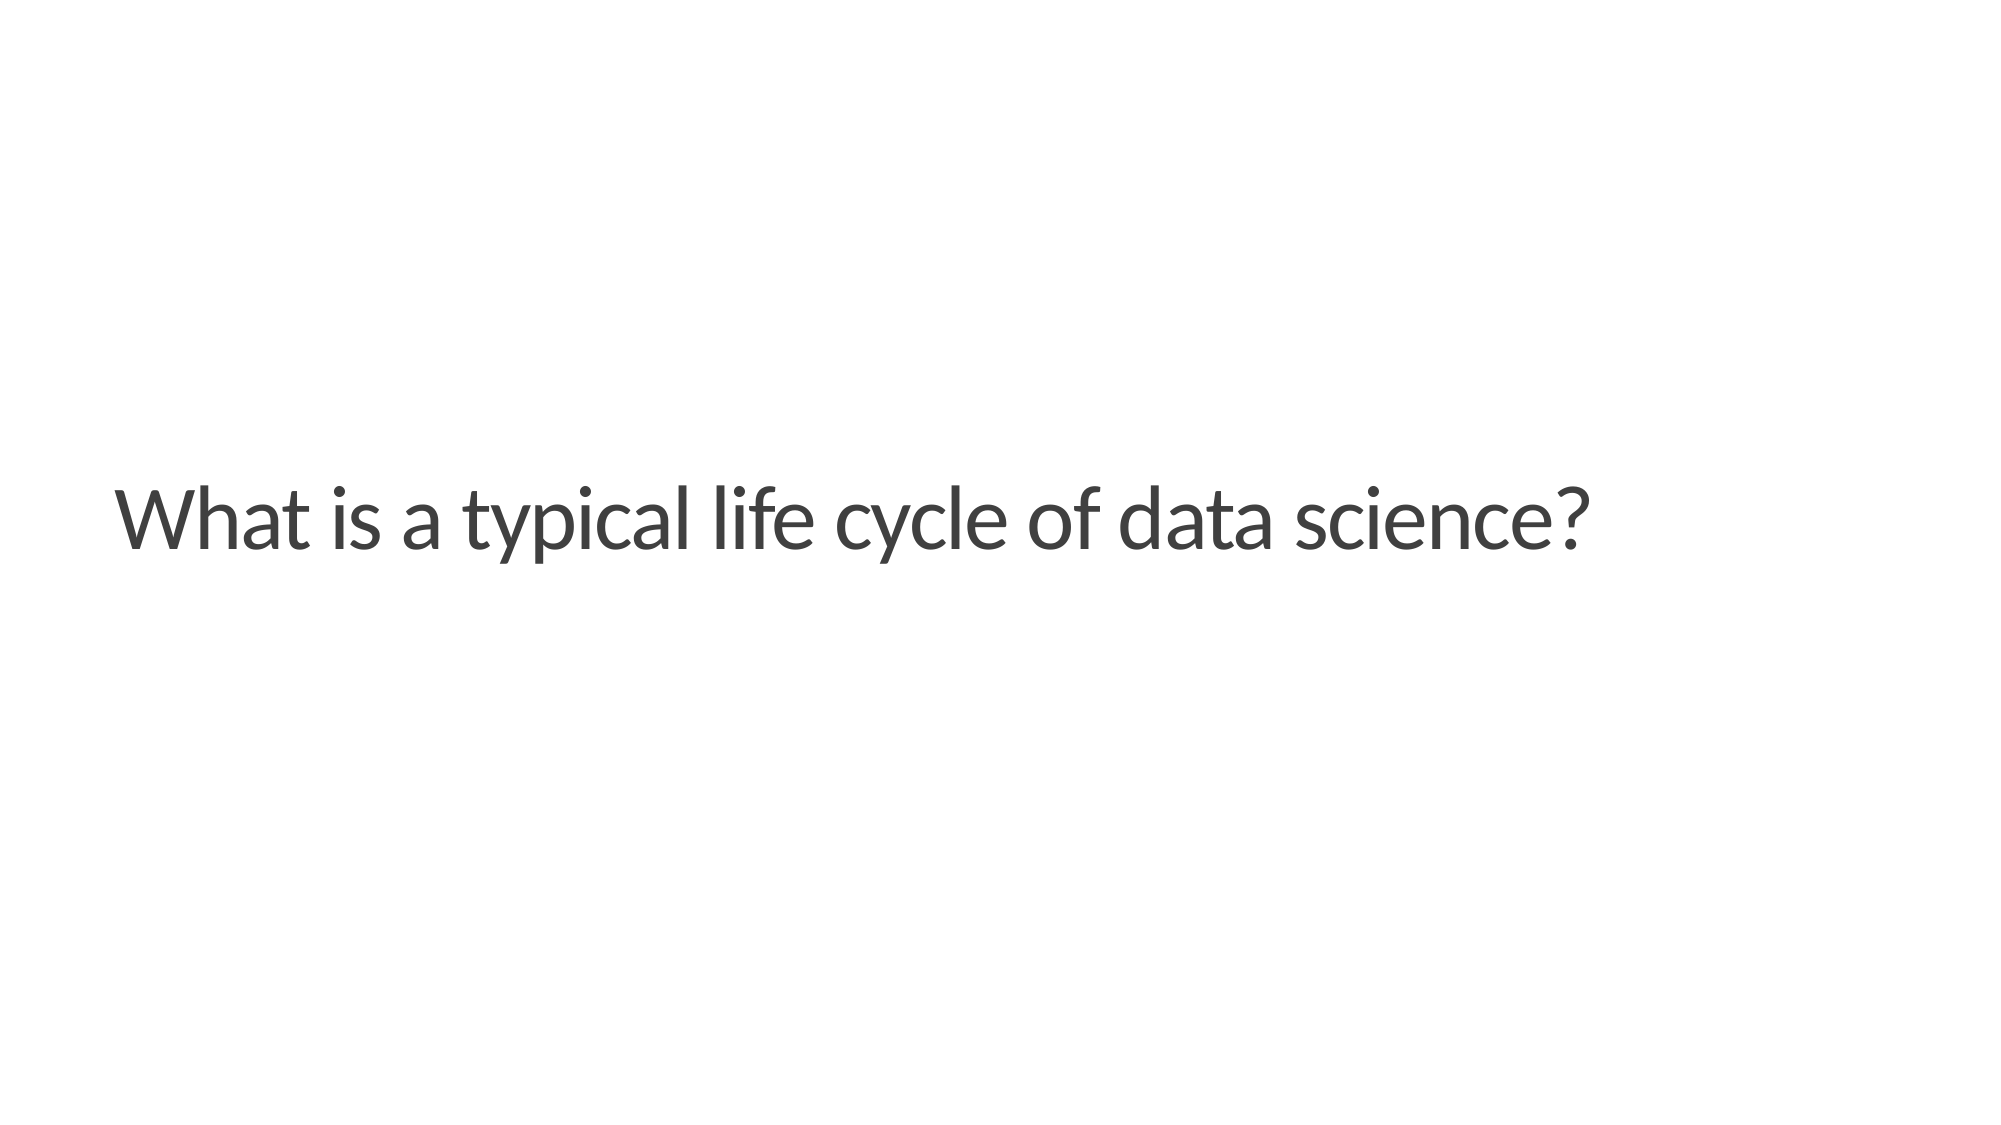

# What is a typical life cycle of data science?